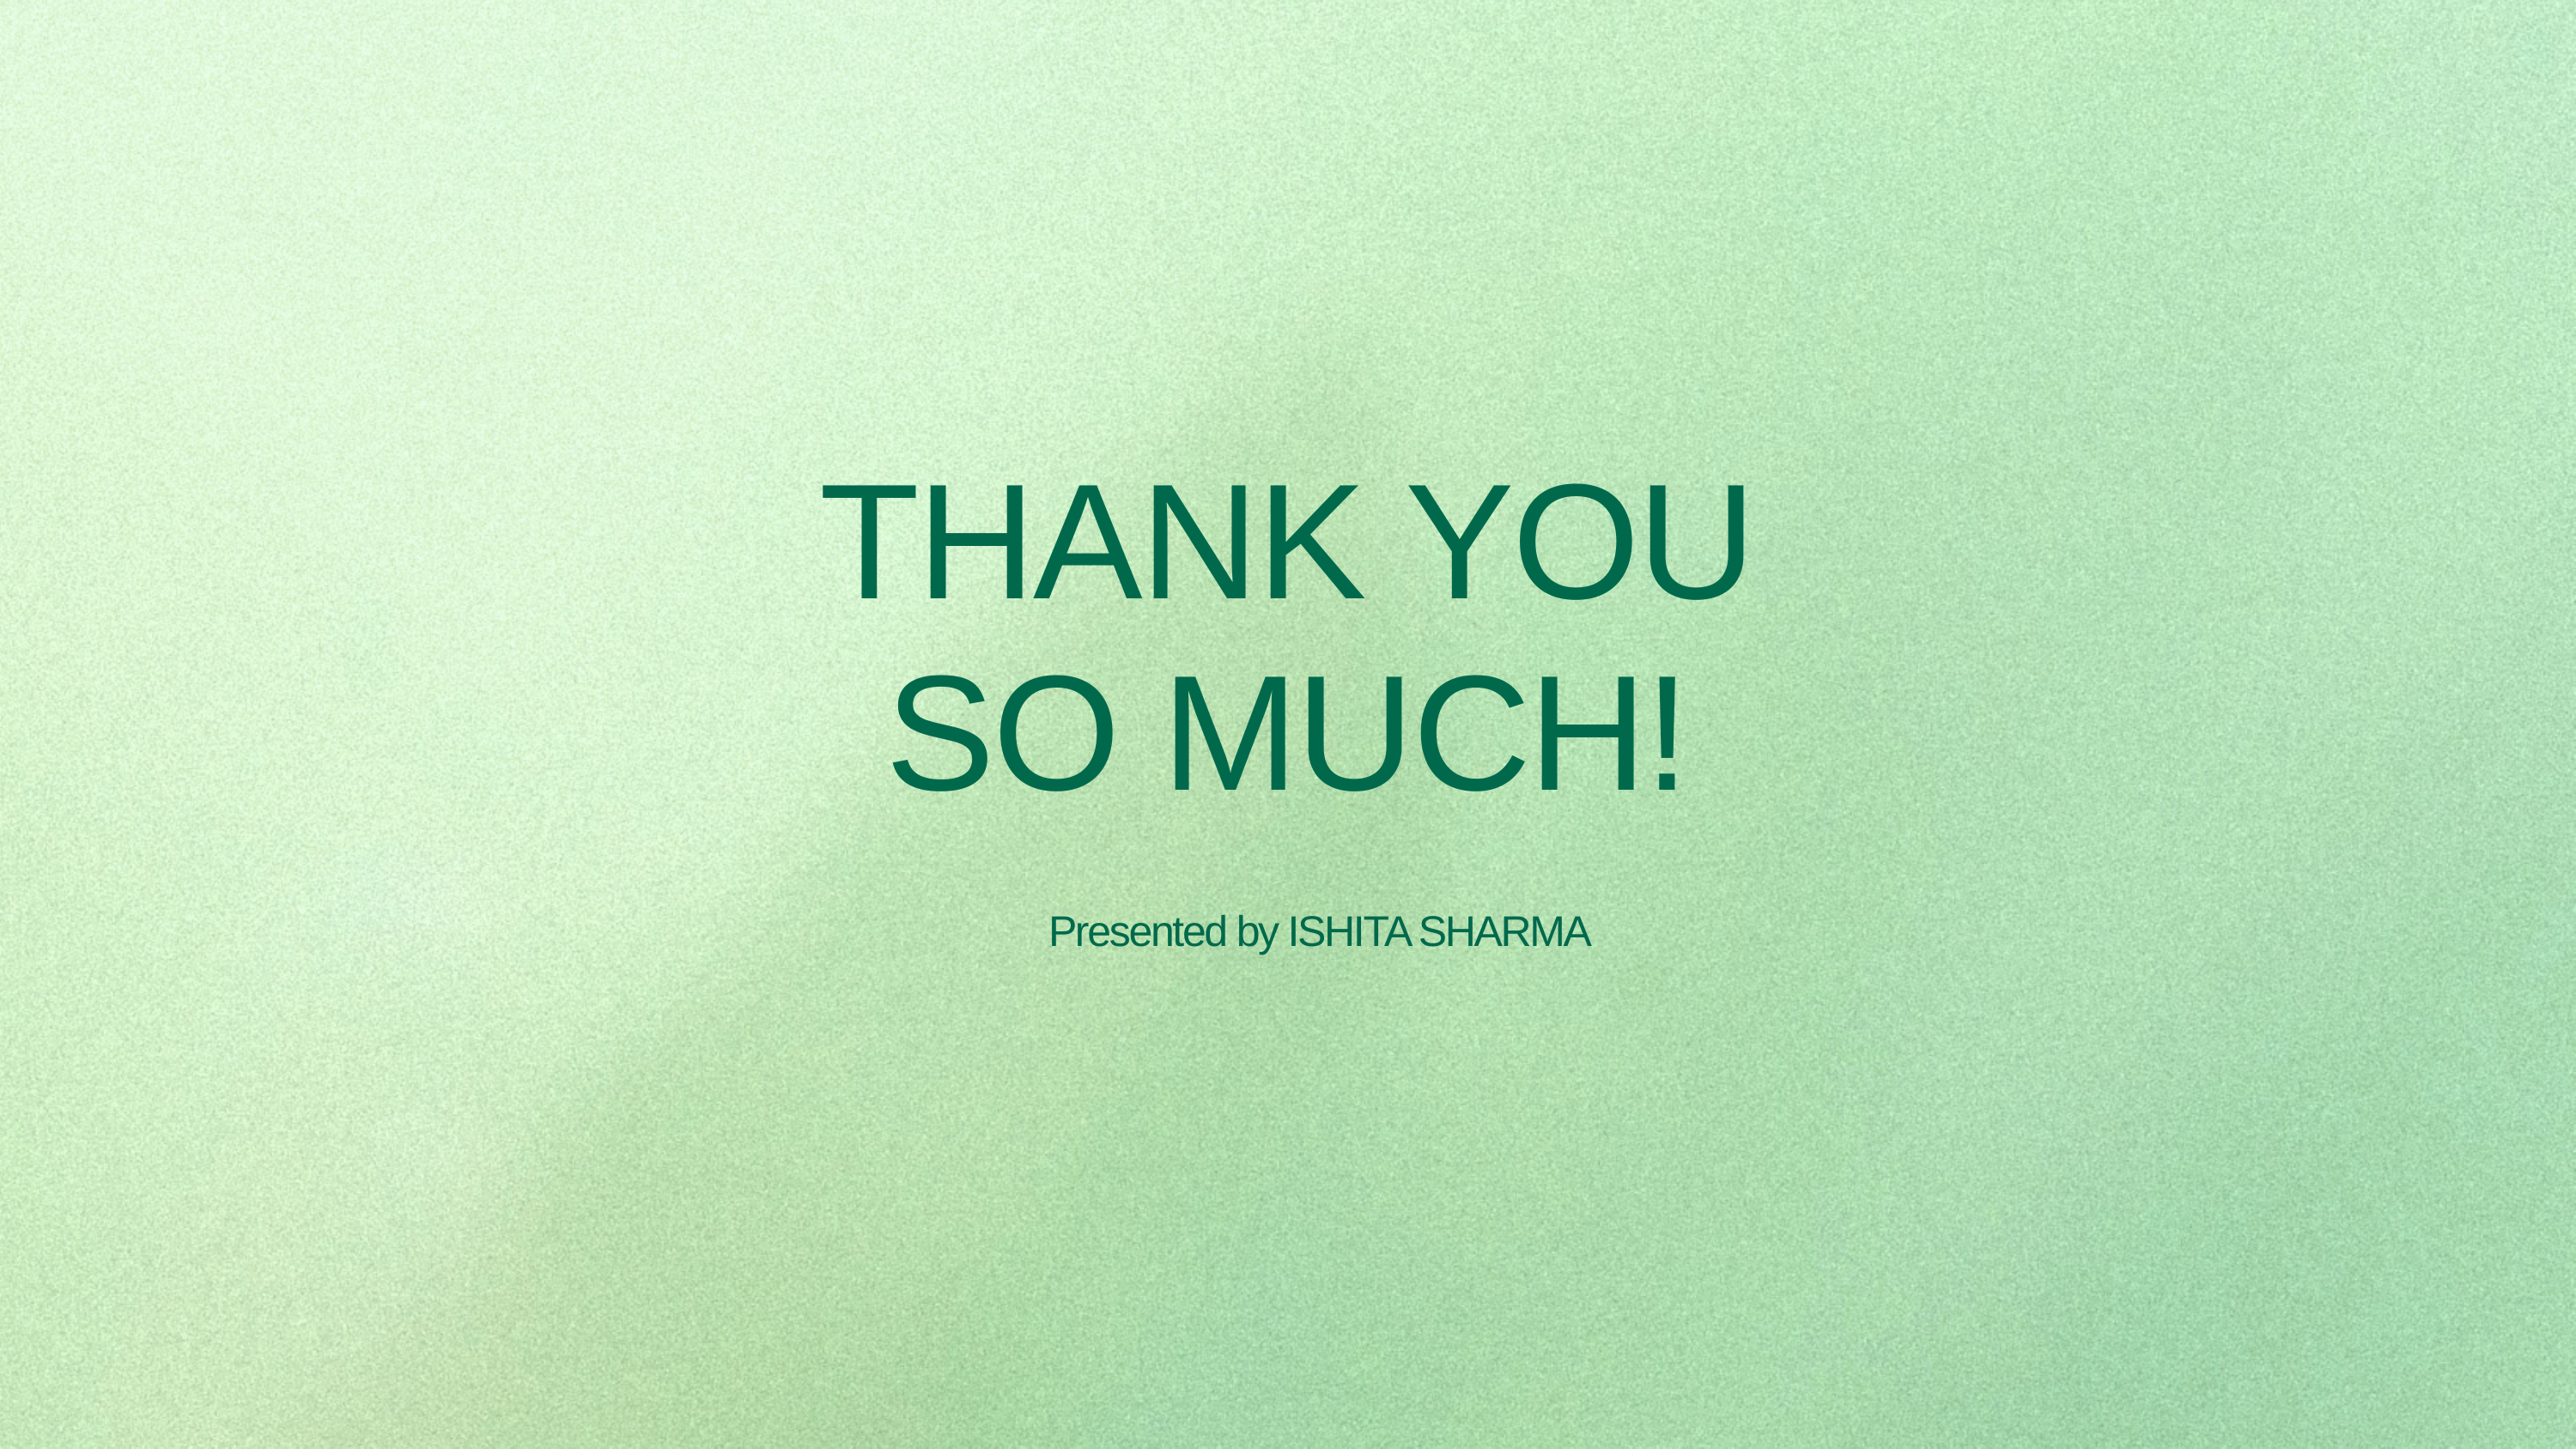

THANK YOU
SO MUCH!
Presented by ISHITA SHARMA